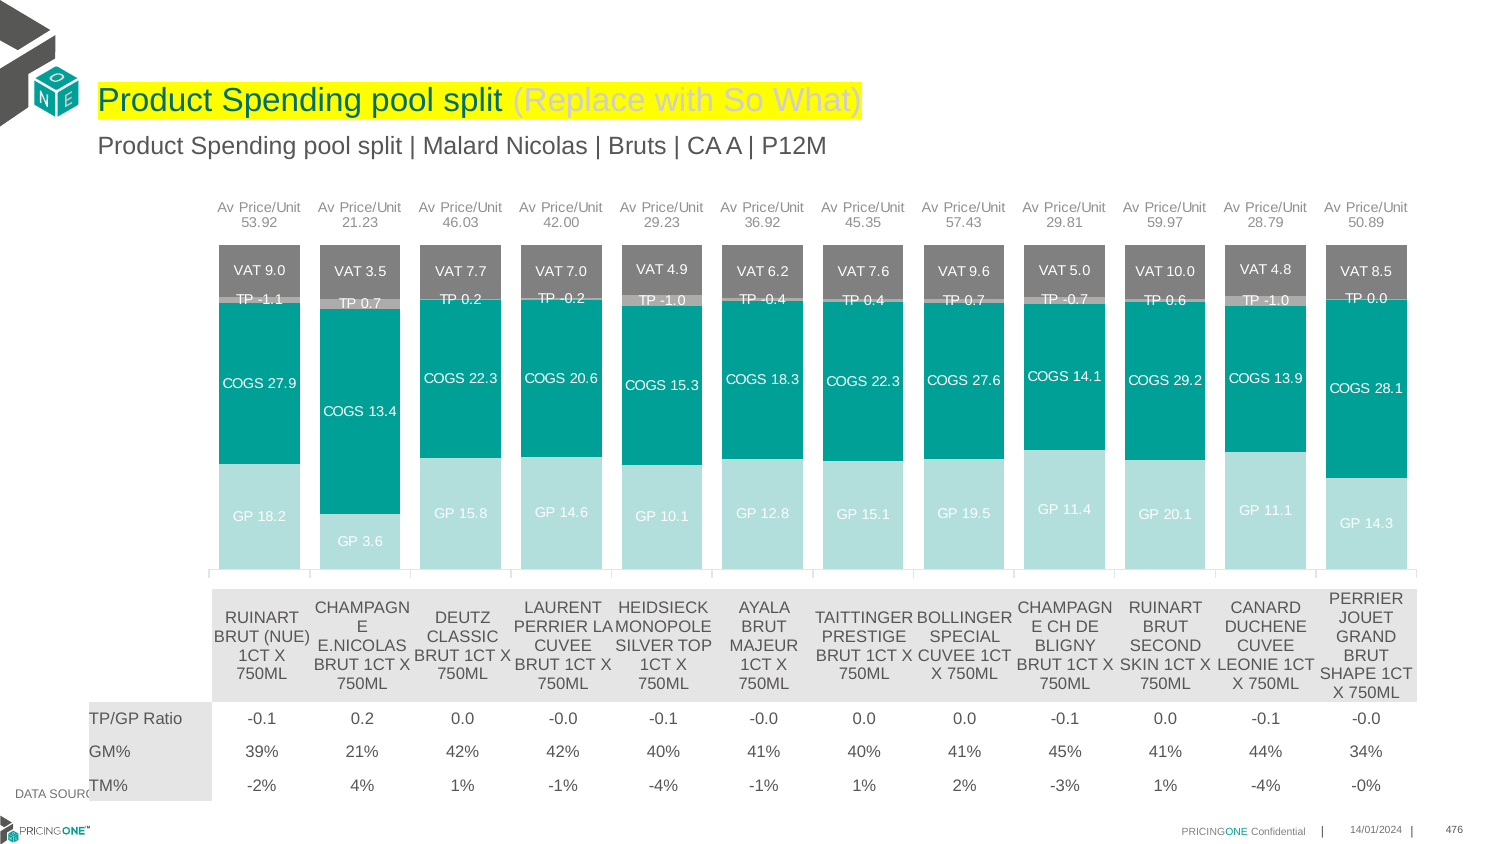

# Product Spending pool split (Replace with So What)
Product Spending pool split | Malard Nicolas | Bruts | CA A | P12M

### Chart

| Category | GP | COGS | TP | VAT |
|---|---|---|---|---|
| Av Price/Unit 53.92 | 18.178025953066125 | 27.88295345477201 | -1.1253079617487955 | 8.987129280762653 |
| Av Price/Unit 21.23 | 3.603543958853247 | 13.404570521638567 | 0.6826389974367792 | 3.5381506955857174 |
| Av Price/Unit 46.03 | 15.838642537625415 | 22.314834197324416 | 0.20793602285395707 | 7.672275641025639 |
| Av Price/Unit 42.00 | 14.631131363729297 | 20.567583622980983 | -0.19655682773347394 | 7.000431631795355 |
| Av Price/Unit 29.23 | 10.074950305531733 | 15.297761765651803 | -1.0139266938250415 | 4.871757075471695 |
| Av Price/Unit 36.92 | 12.787890688420214 | 18.342926104257856 | -0.36002491046557594 | 6.154158376442499 |
| Av Price/Unit 45.35 | 15.080779862585883 | 22.280460062460964 | 0.4319101894649222 | 7.55863002290235 |
| Av Price/Unit 57.43 | 19.52155685279188 | 27.61721040609137 | 0.7185299492385795 | 9.571462563451776 |
| Av Price/Unit 29.81 | 11.445225164690383 | 14.098725296442687 | -0.7026387937344403 | 4.968262333479721 |
| Av Price/Unit 59.97 | 20.14757699579832 | 29.21224091386555 | 0.6134839110644279 | 9.994660364145659 |
| Av Price/Unit 28.79 | 11.113741385369464 | 13.874328225284378 | -0.9940346527328181 | 4.798806991584199 |
| Av Price/Unit 50.89 | 14.316760322108344 | 28.107671156661784 | -0.01863528550512683 | 8.48114934114202 |
|  | RUINART BRUT (NUE) 1CT X 750ML | CHAMPAGNE E.NICOLAS BRUT 1CT X 750ML | DEUTZ CLASSIC BRUT 1CT X 750ML | LAURENT PERRIER LA CUVEE BRUT 1CT X 750ML | HEIDSIECK MONOPOLE SILVER TOP 1CT X 750ML | AYALA BRUT MAJEUR 1CT X 750ML | TAITTINGER PRESTIGE BRUT 1CT X 750ML | BOLLINGER SPECIAL CUVEE 1CT X 750ML | CHAMPAGNE CH DE BLIGNY BRUT 1CT X 750ML | RUINART BRUT SECOND SKIN 1CT X 750ML | CANARD DUCHENE CUVEE LEONIE 1CT X 750ML | PERRIER JOUET GRAND BRUT SHAPE 1CT X 750ML |
| --- | --- | --- | --- | --- | --- | --- | --- | --- | --- | --- | --- | --- |
| TP/GP Ratio | -0.1 | 0.2 | 0.0 | -0.0 | -0.1 | -0.0 | 0.0 | 0.0 | -0.1 | 0.0 | -0.1 | -0.0 |
| GM% | 39% | 21% | 42% | 42% | 40% | 41% | 40% | 41% | 45% | 41% | 44% | 34% |
| TM% | -2% | 4% | 1% | -1% | -4% | -1% | 1% | 2% | -3% | 1% | -4% | -0% |
DATA SOURCE: Client P&L

14/01/2024
476